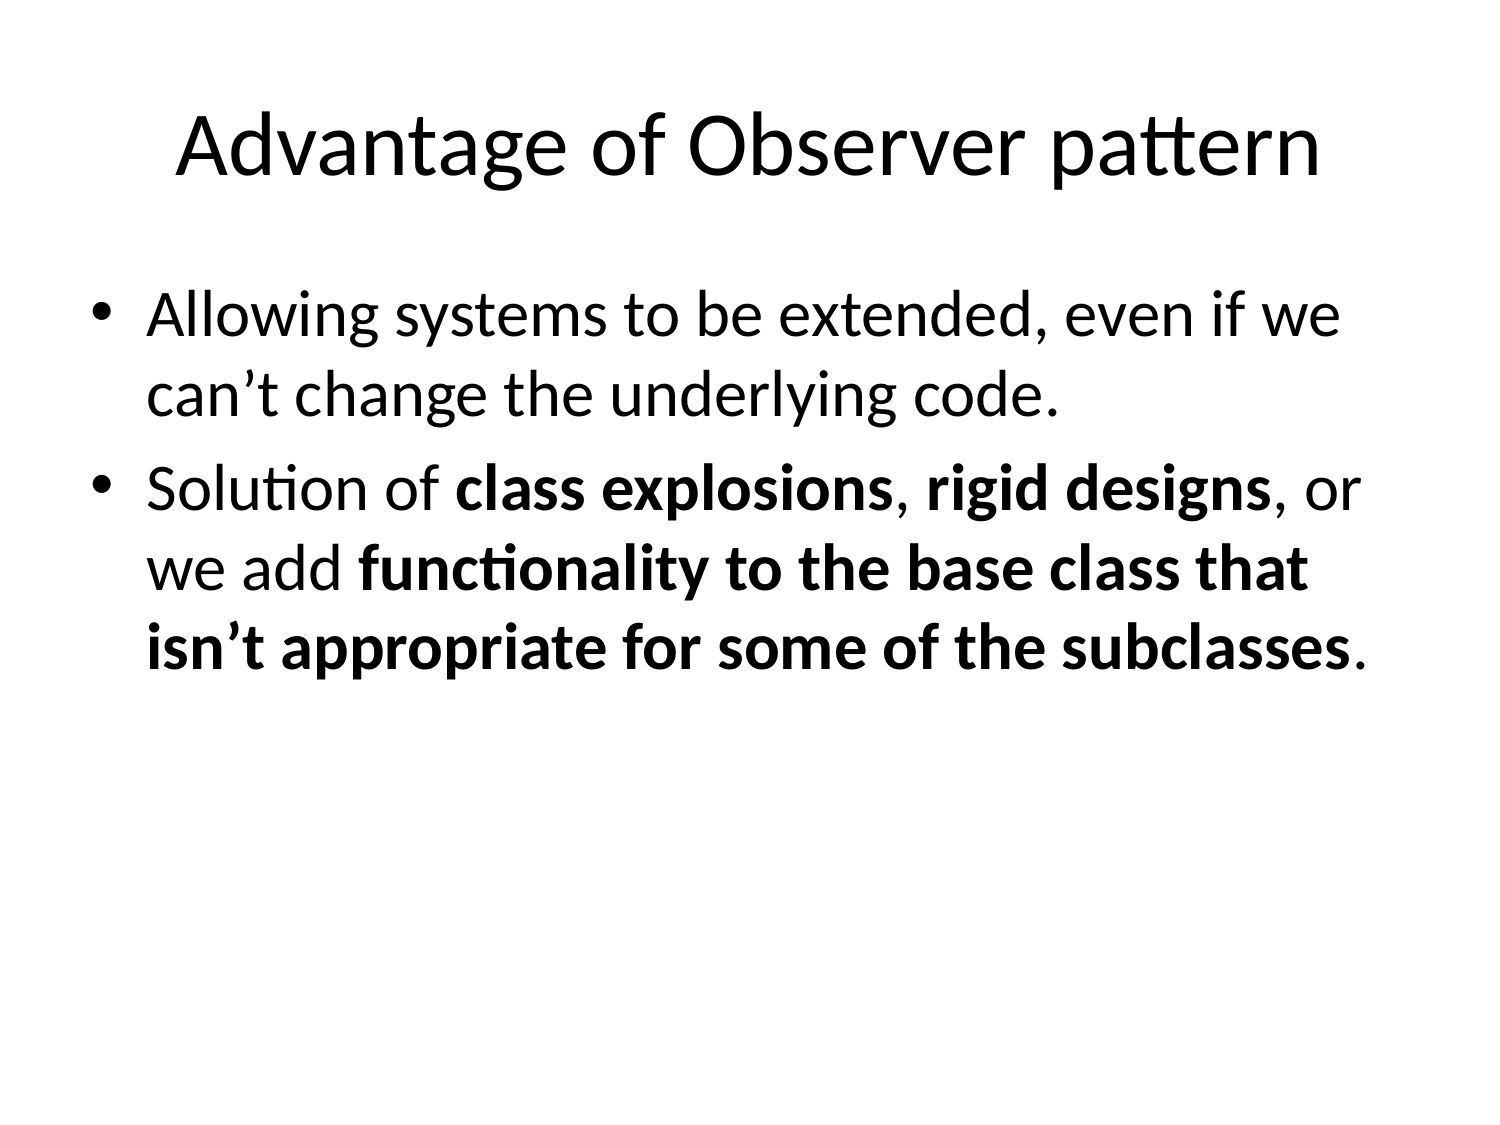

# Advantage of Observer pattern
Allowing systems to be extended, even if we can’t change the underlying code.
Solution of class explosions, rigid designs, or we add functionality to the base class that isn’t appropriate for some of the subclasses.